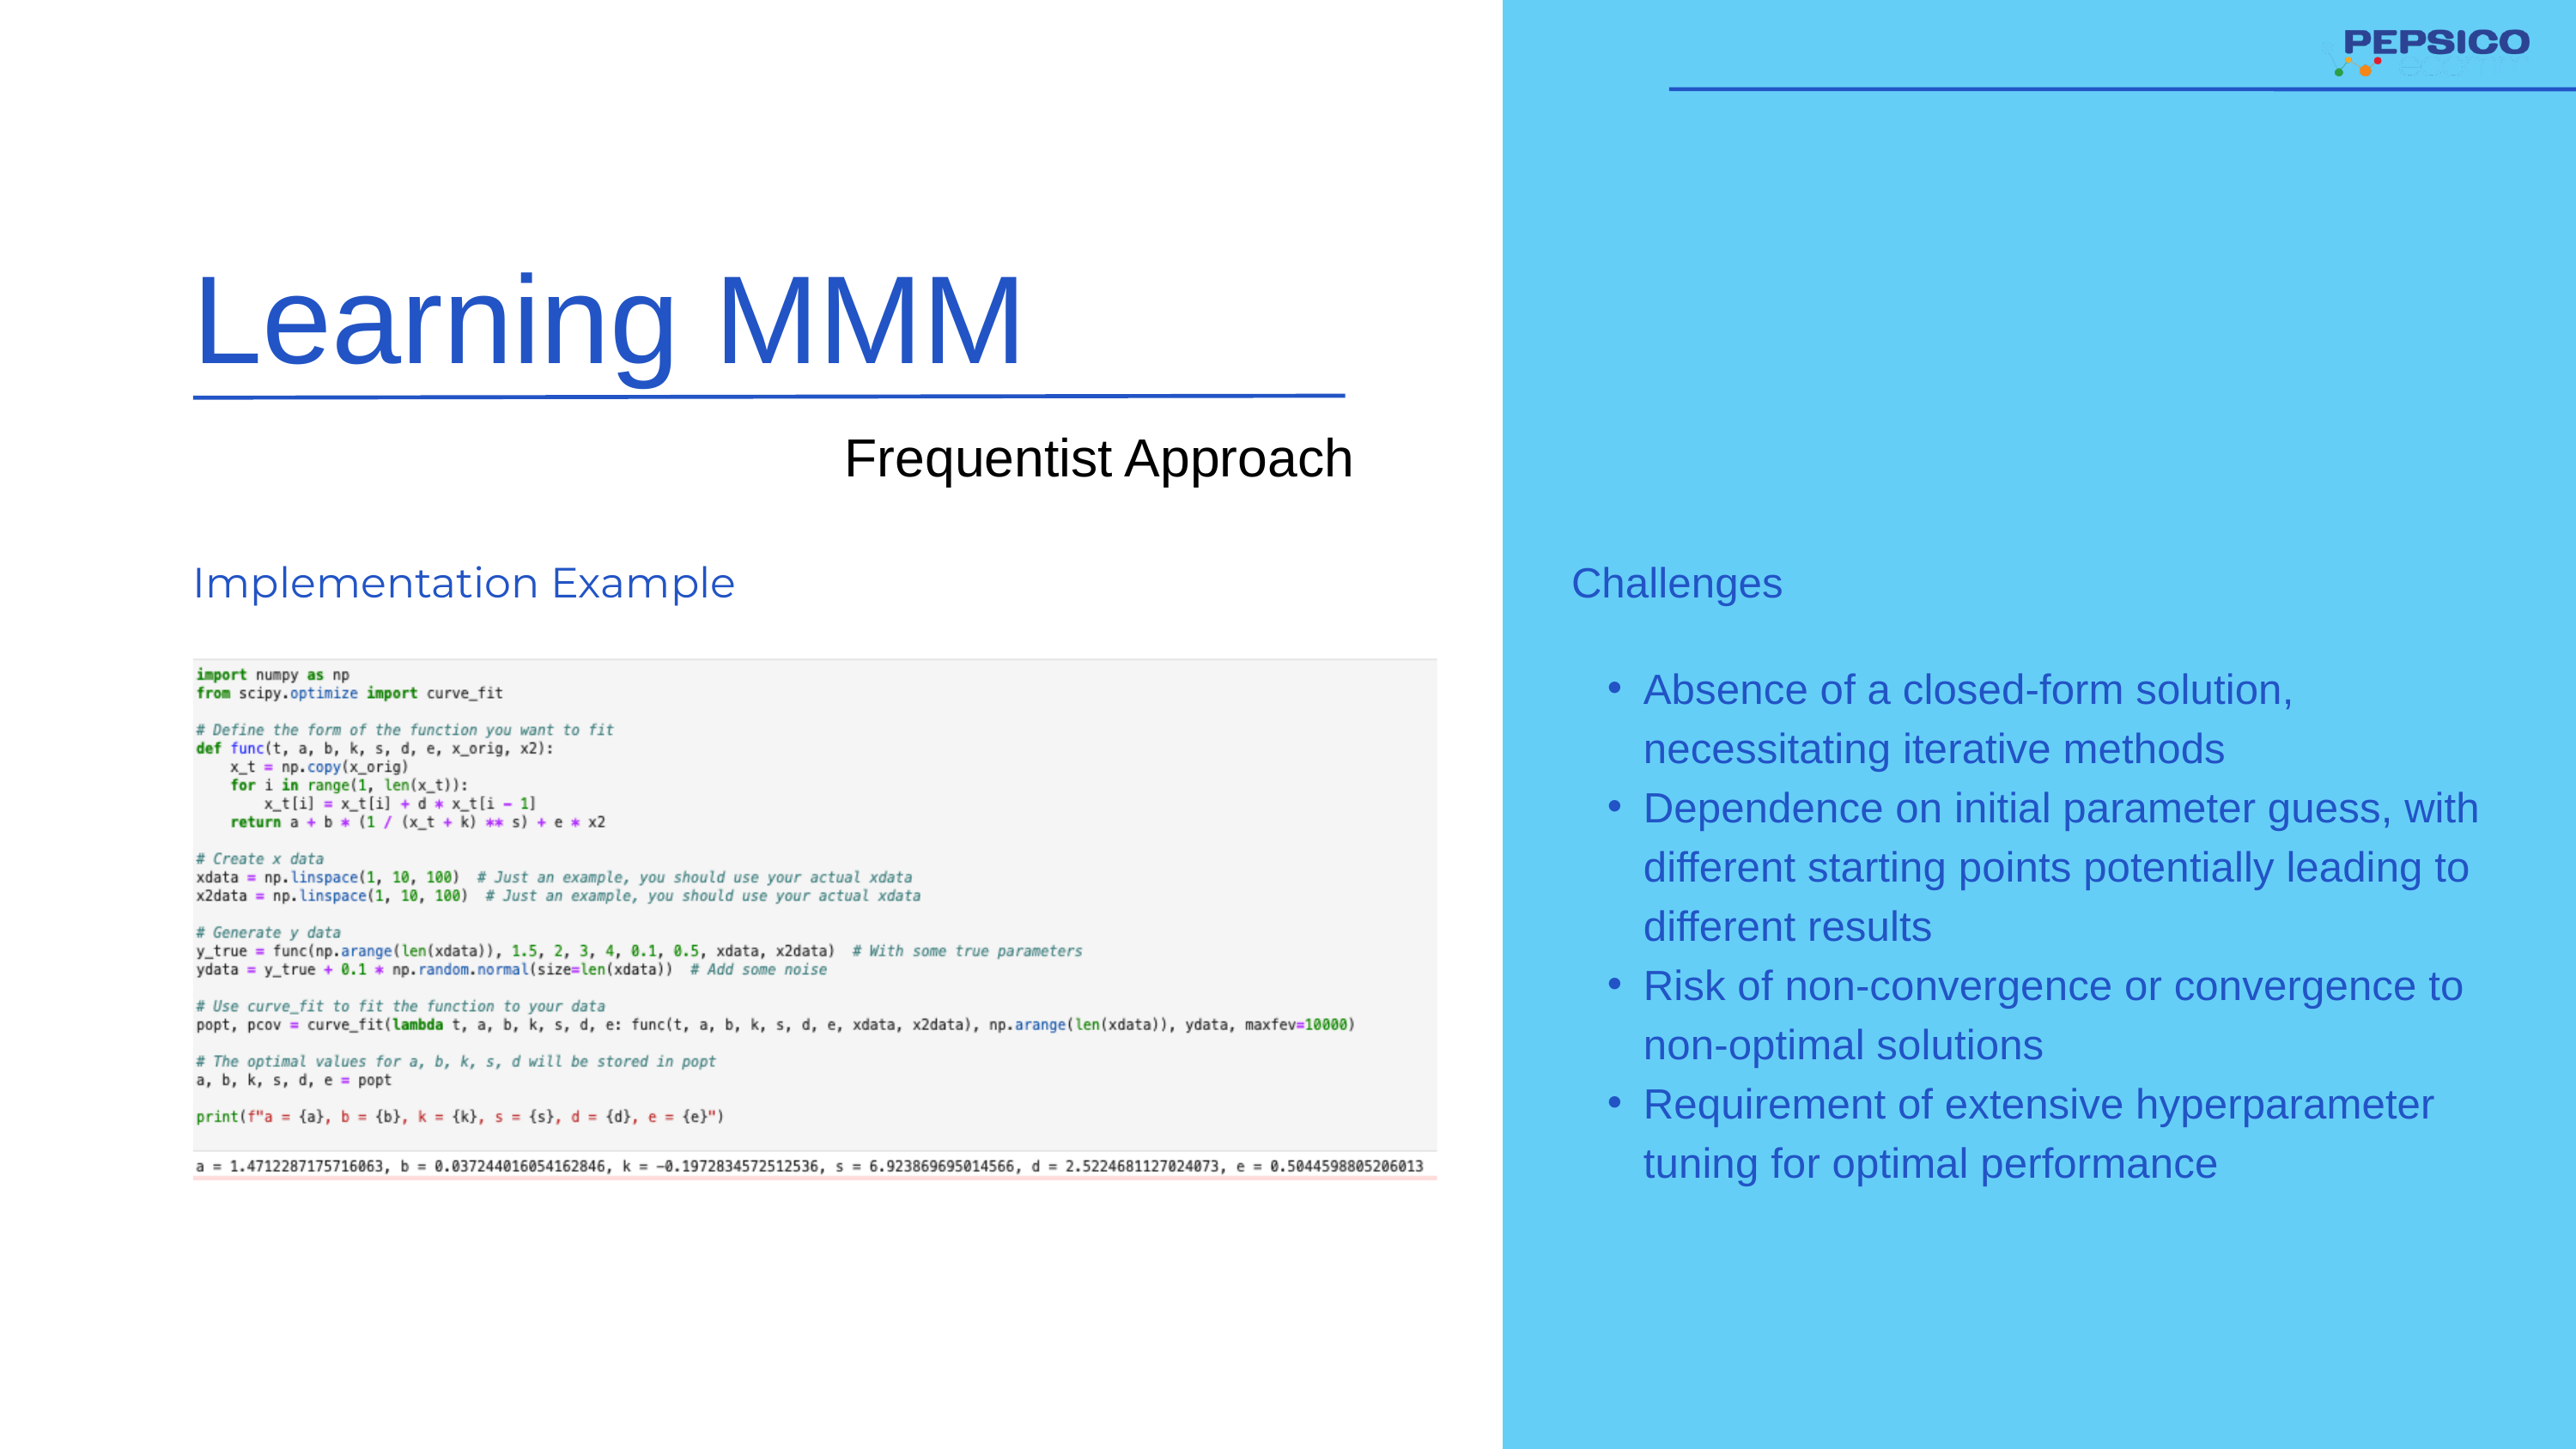

Learning MMM

Frequentist Approach
Implementation Example
Challenges
Absence of a closed-form solution, necessitating iterative methods
Dependence on initial parameter guess, with different starting points potentially leading to different results
Risk of non-convergence or convergence to non-optimal solutions
Requirement of extensive hyperparameter tuning for optimal performance